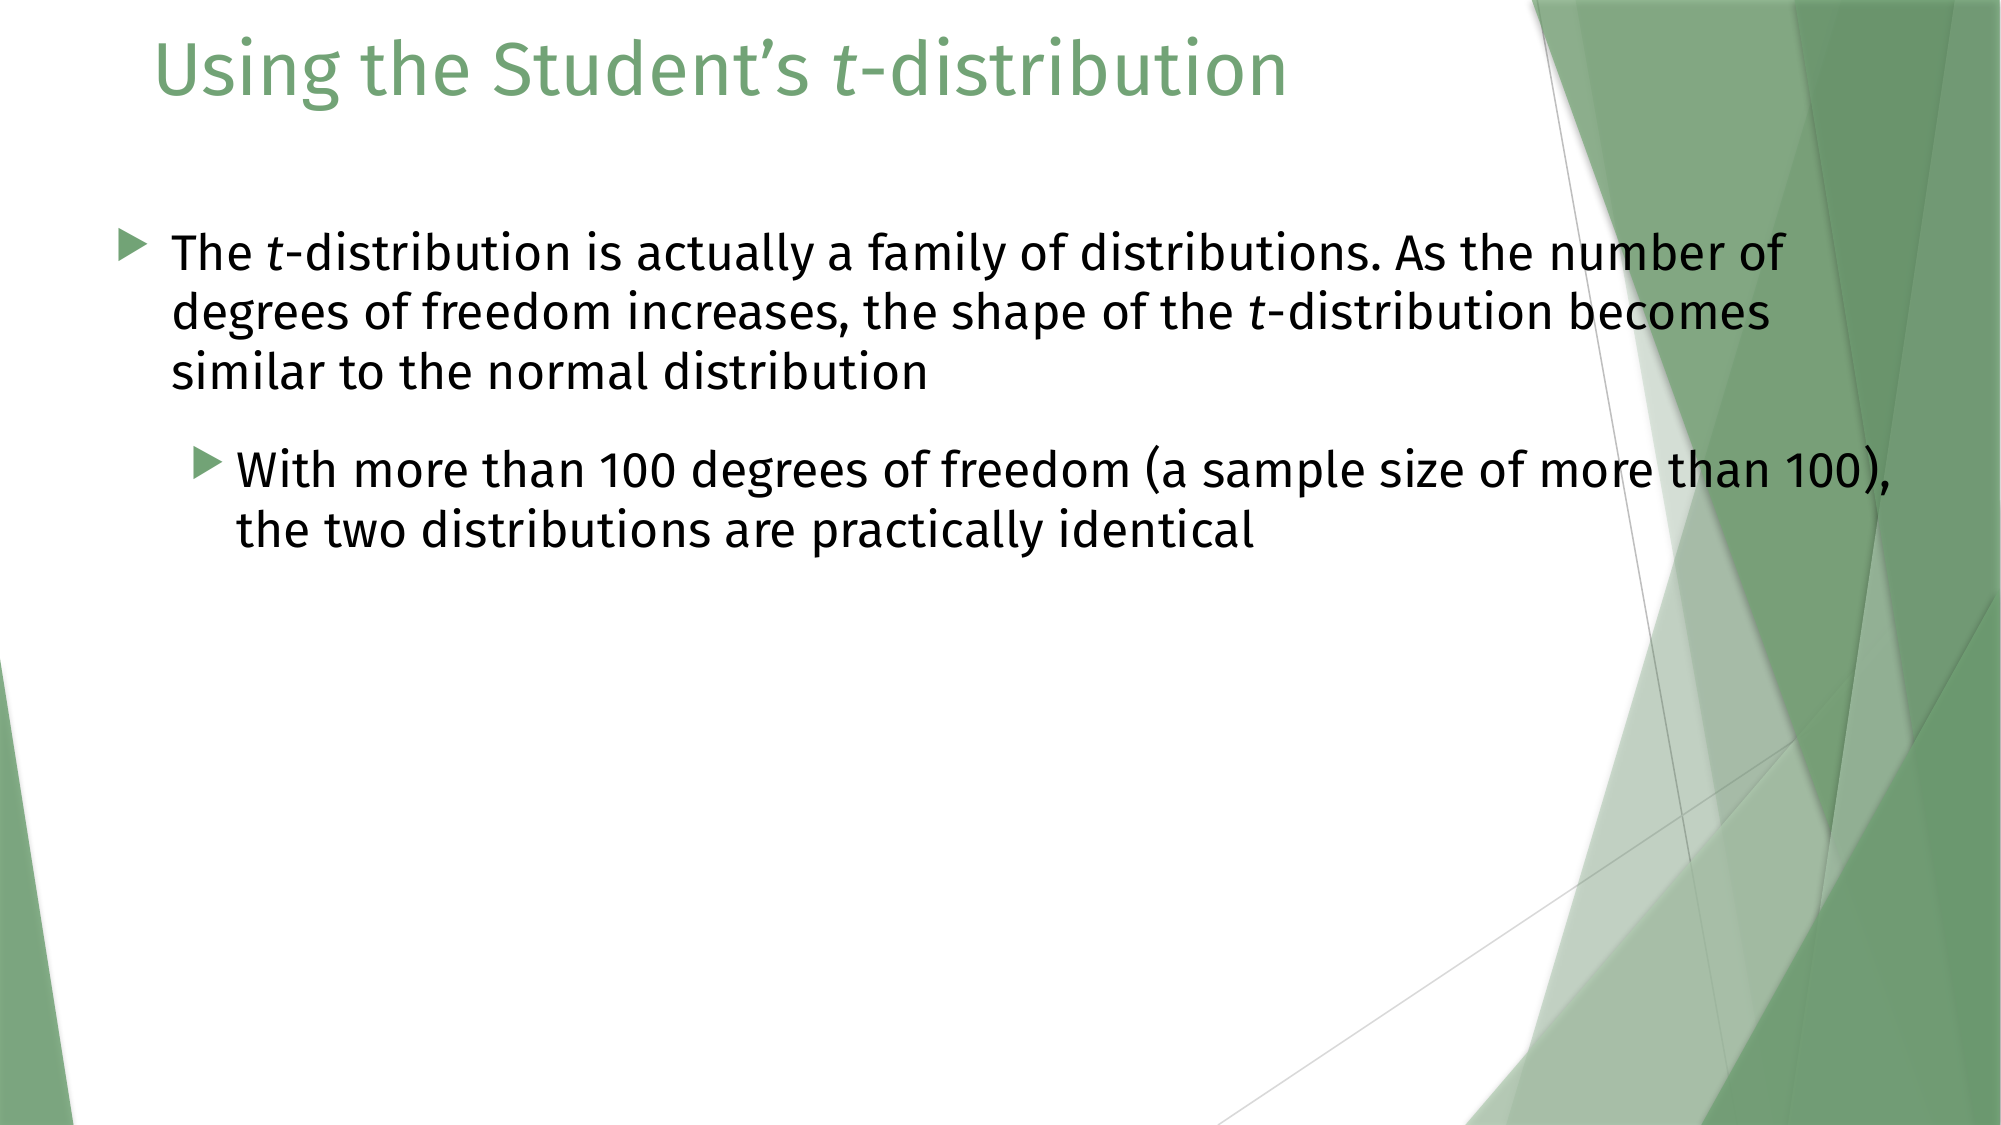

# Using the Student’s t-distribution
The t-distribution is actually a family of distributions. As the number of degrees of freedom increases, the shape of the t-distribution becomes similar to the normal distribution
With more than 100 degrees of freedom (a sample size of more than 100), the two distributions are practically identical